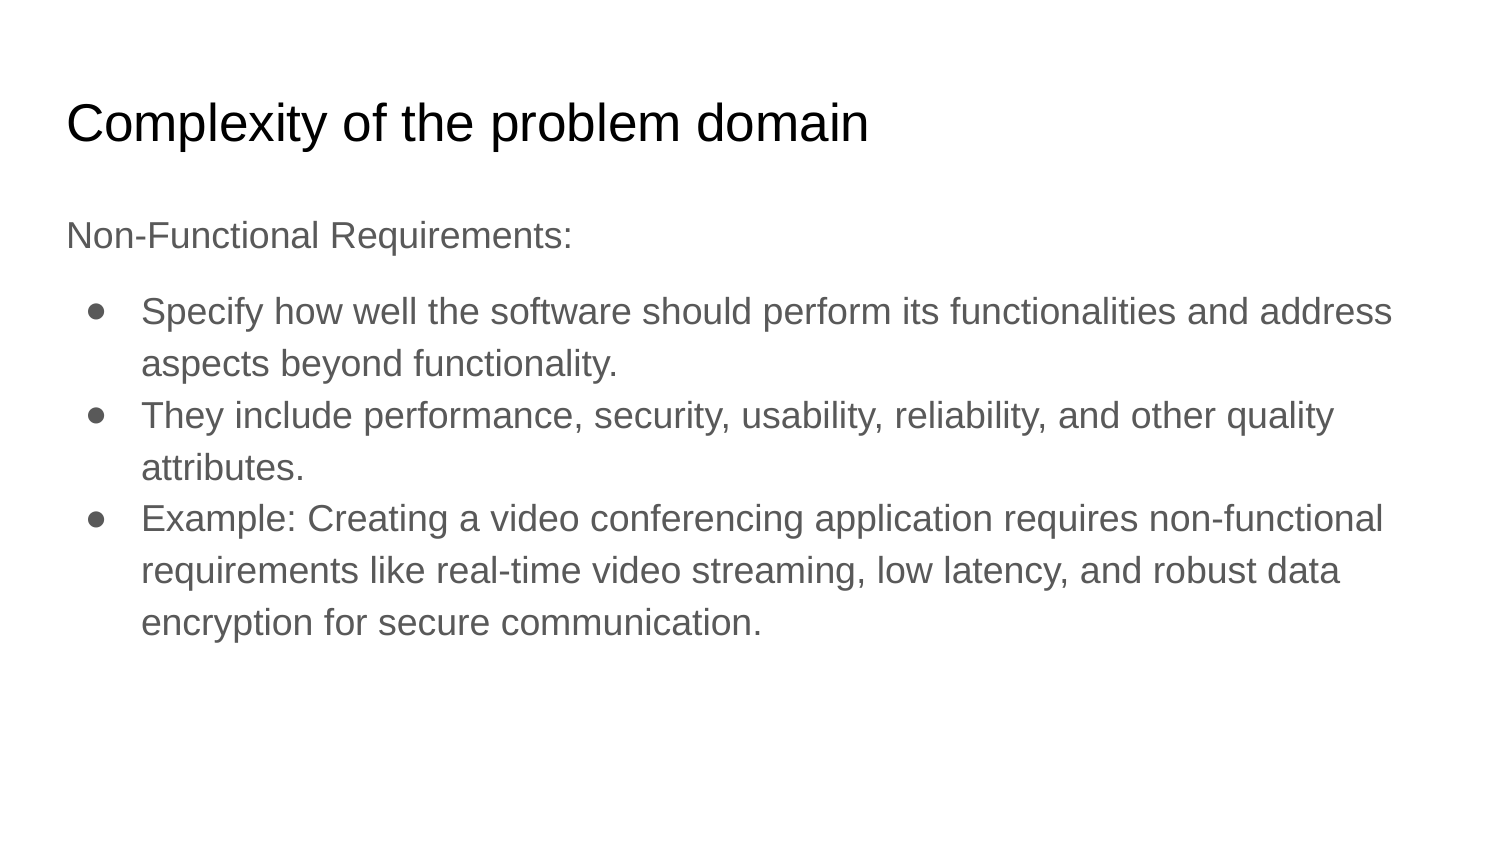

# Complexity of the problem domain
Non-Functional Requirements:
Specify how well the software should perform its functionalities and address aspects beyond functionality.
They include performance, security, usability, reliability, and other quality attributes.
Example: Creating a video conferencing application requires non-functional requirements like real-time video streaming, low latency, and robust data encryption for secure communication.